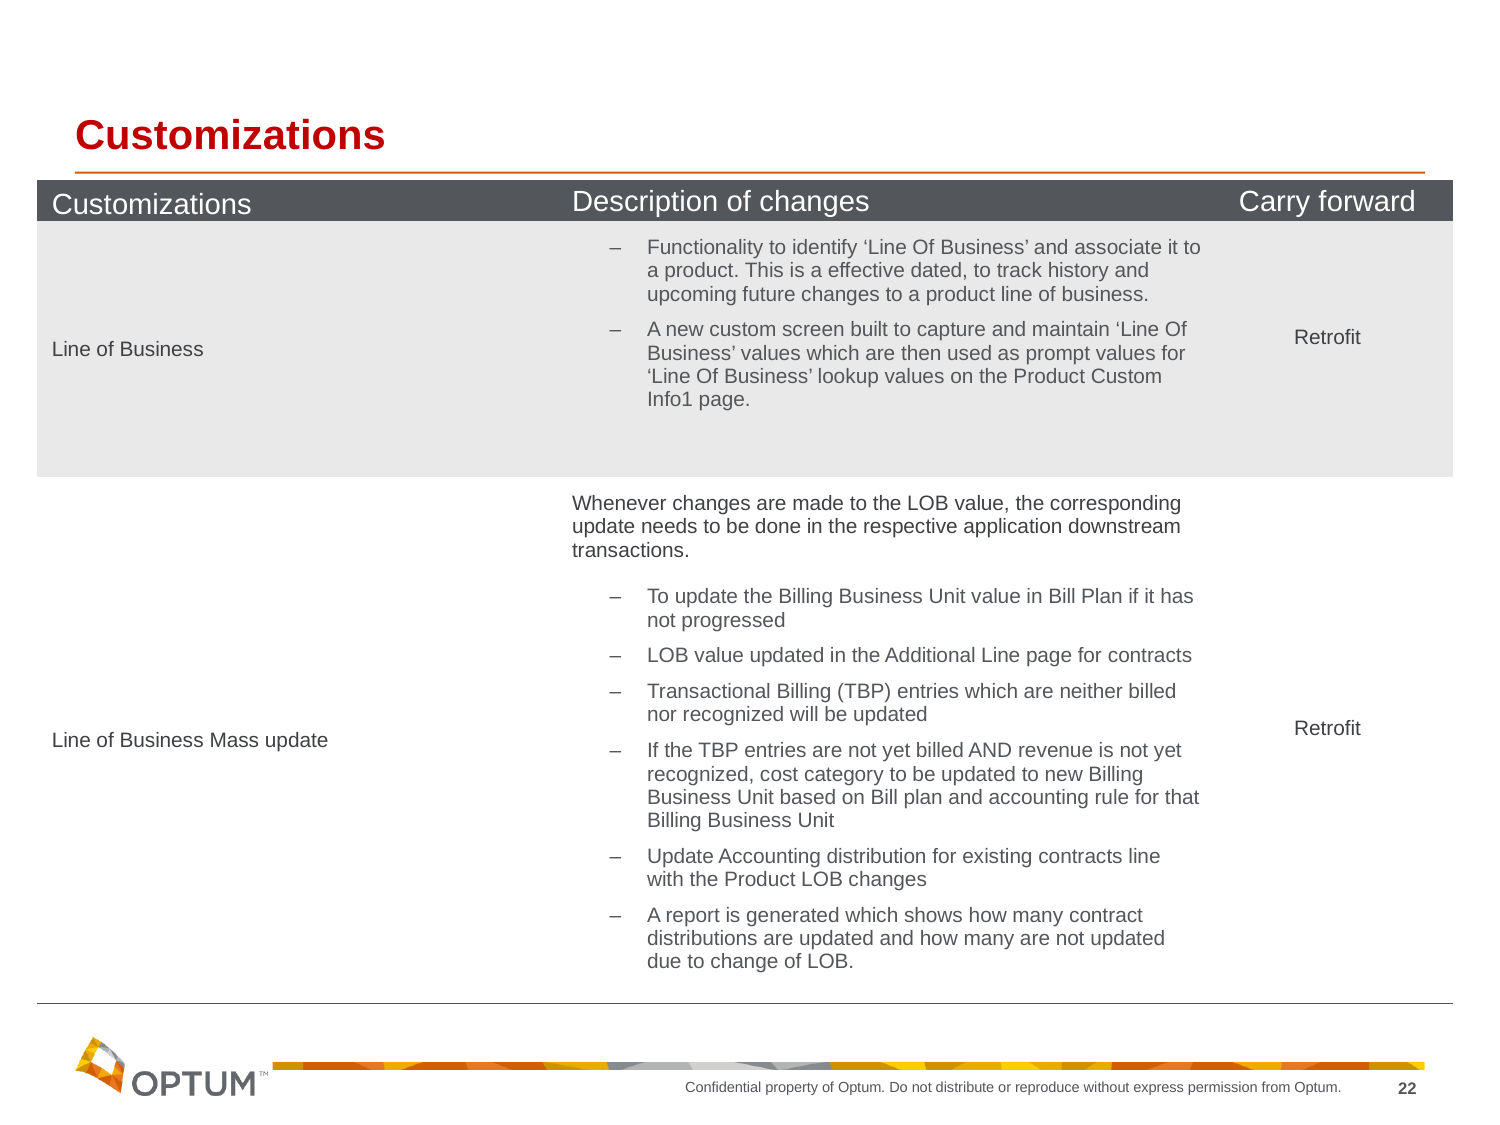

# Customizations
| Customizations | Description of changes | Carry forward |
| --- | --- | --- |
| Line of Business | Functionality to identify ‘Line Of Business’ and associate it to a product. This is a effective dated, to track history and upcoming future changes to a product line of business. A new custom screen built to capture and maintain ‘Line Of Business’ values which are then used as prompt values for ‘Line Of Business’ lookup values on the Product Custom Info1 page. | Retrofit |
| Line of Business Mass update | Whenever changes are made to the LOB value, the corresponding update needs to be done in the respective application downstream transactions. To update the Billing Business Unit value in Bill Plan if it has not progressed LOB value updated in the Additional Line page for contracts Transactional Billing (TBP) entries which are neither billed nor recognized will be updated If the TBP entries are not yet billed AND revenue is not yet recognized, cost category to be updated to new Billing Business Unit based on Bill plan and accounting rule for that Billing Business Unit Update Accounting distribution for existing contracts line with the Product LOB changes A report is generated which shows how many contract distributions are updated and how many are not updated due to change of LOB. | Retrofit |